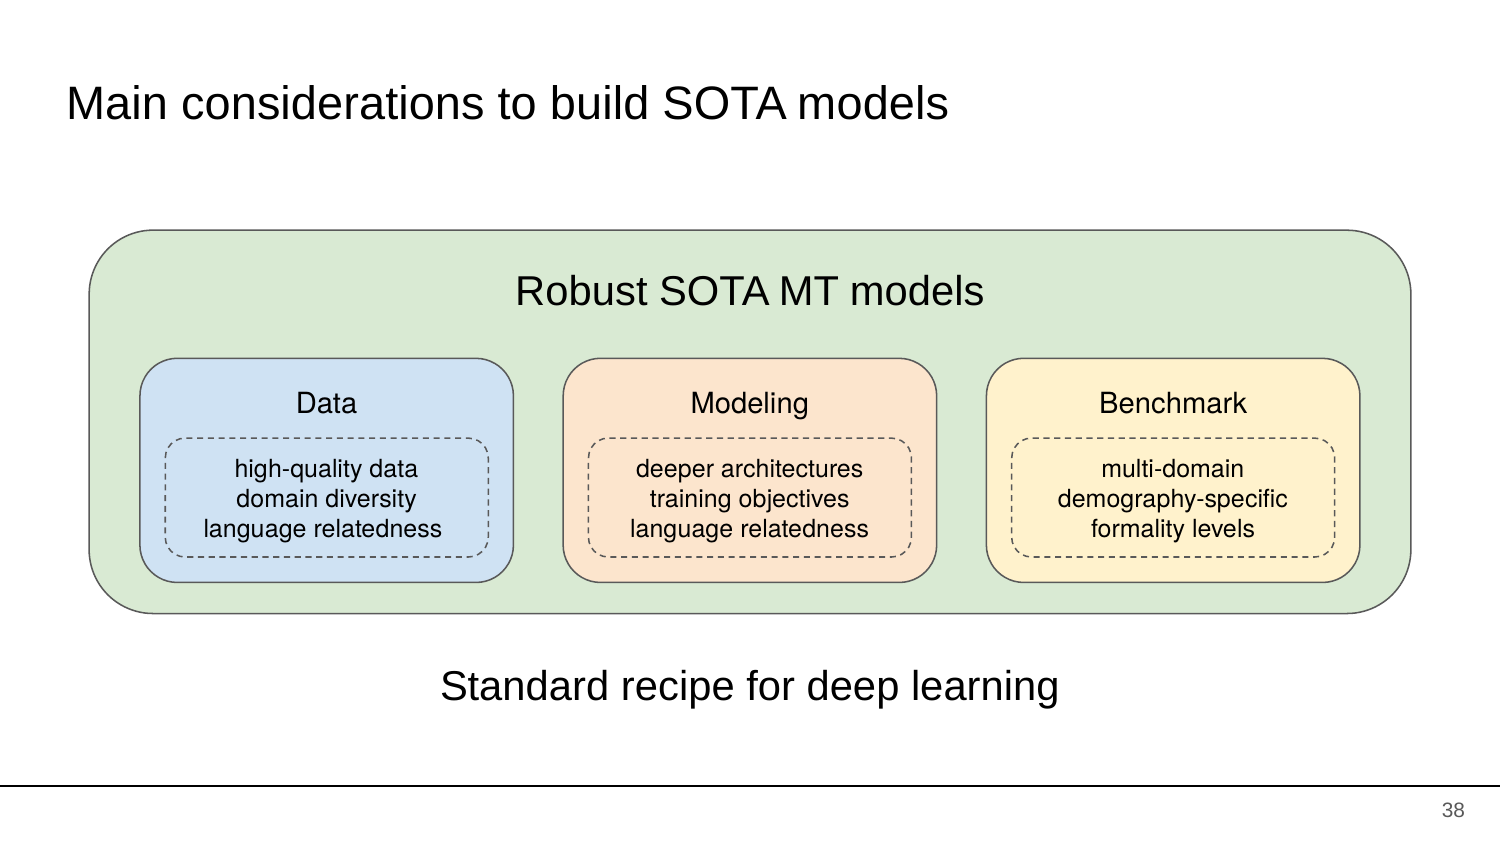

# Main considerations to build SOTA models
Robust SOTA MT models
Data
Modeling
Benchmark
high-quality data
domain diversity
language relatedness
deeper architectures
training objectives
language relatedness
multi-domain
demography-specific
formality levels
Standard recipe for deep learning
38